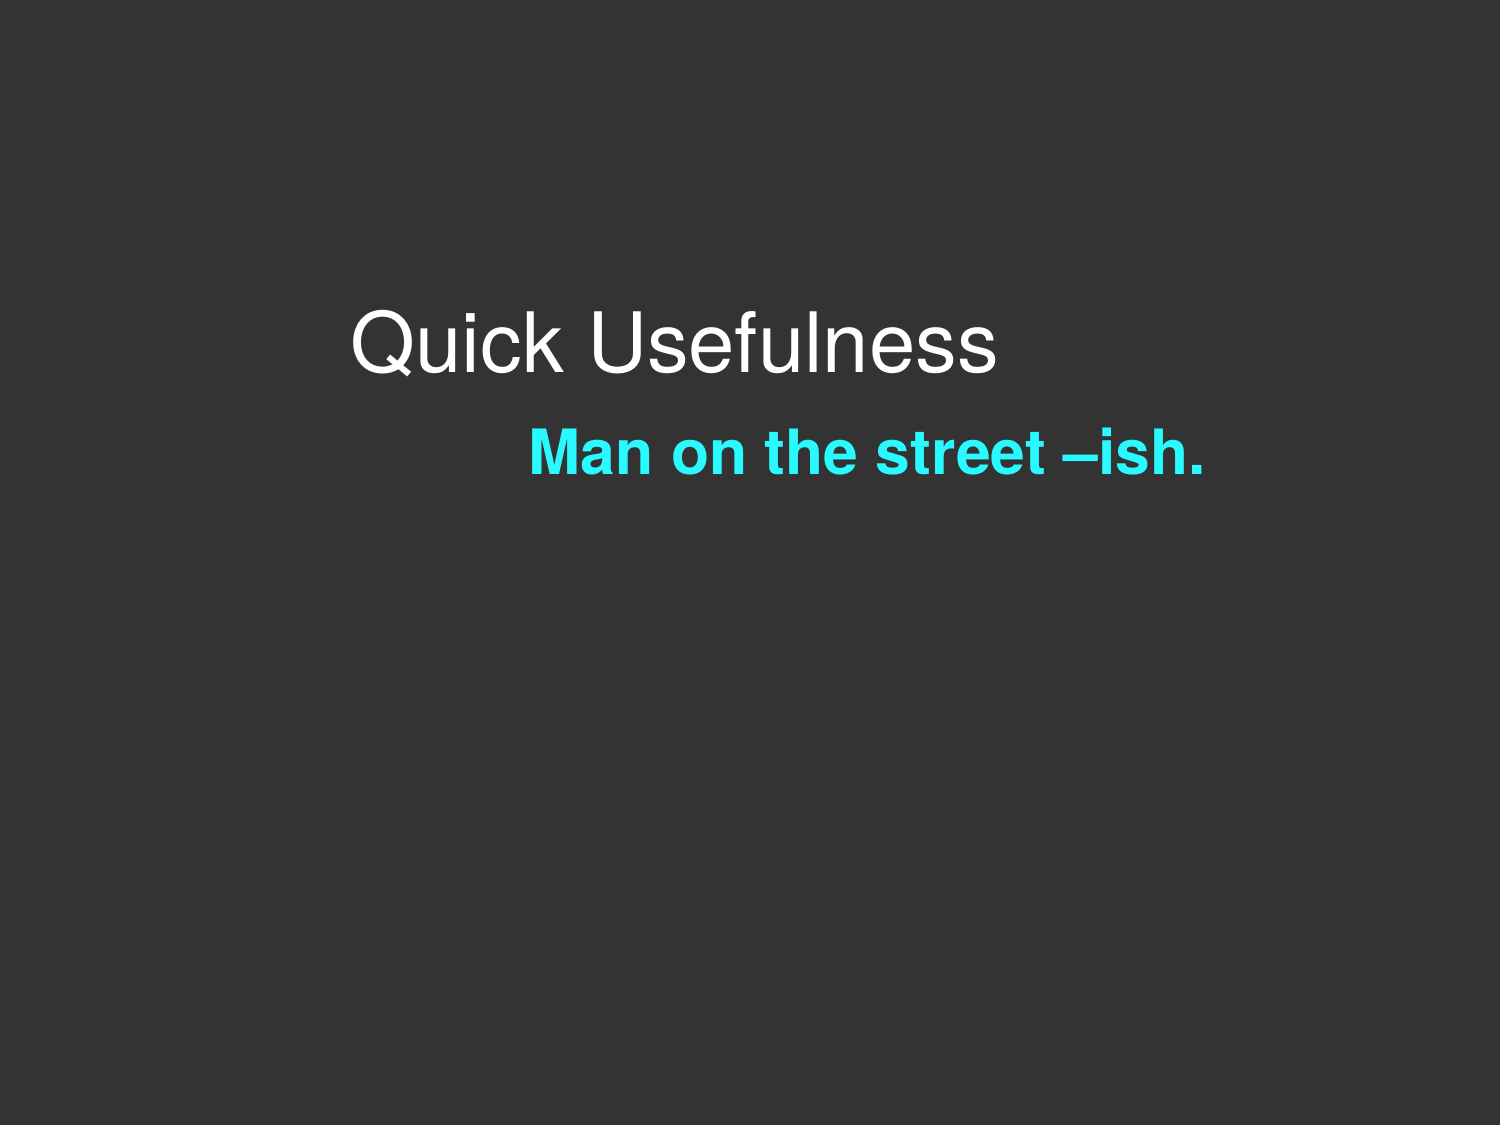

# Quick Usefulness
Man on the street –ish.